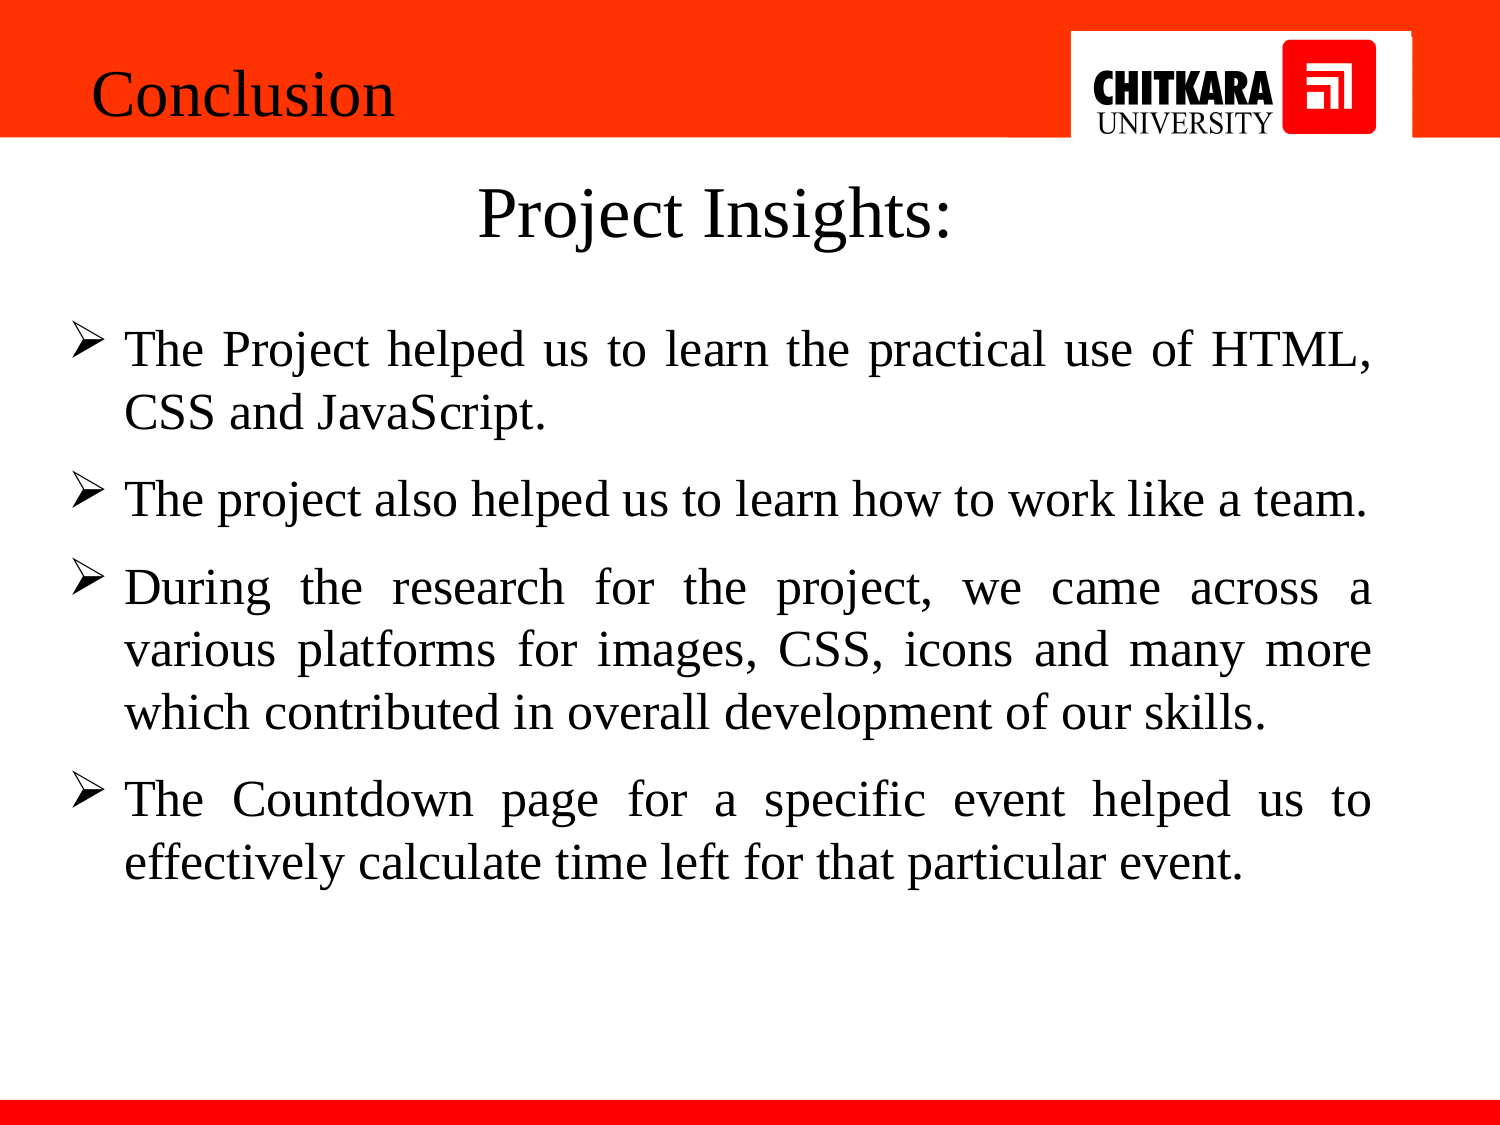

Conclusion
Project Insights:

The Project helped us to learn the practical use of HTML, CSS and JavaScript.
The project also helped us to learn how to work like a team.
During the research for the project, we came across a various platforms for images, CSS, icons and many more which contributed in overall development of our skills.
The Countdown page for a specific event helped us to effectively calculate time left for that particular event.